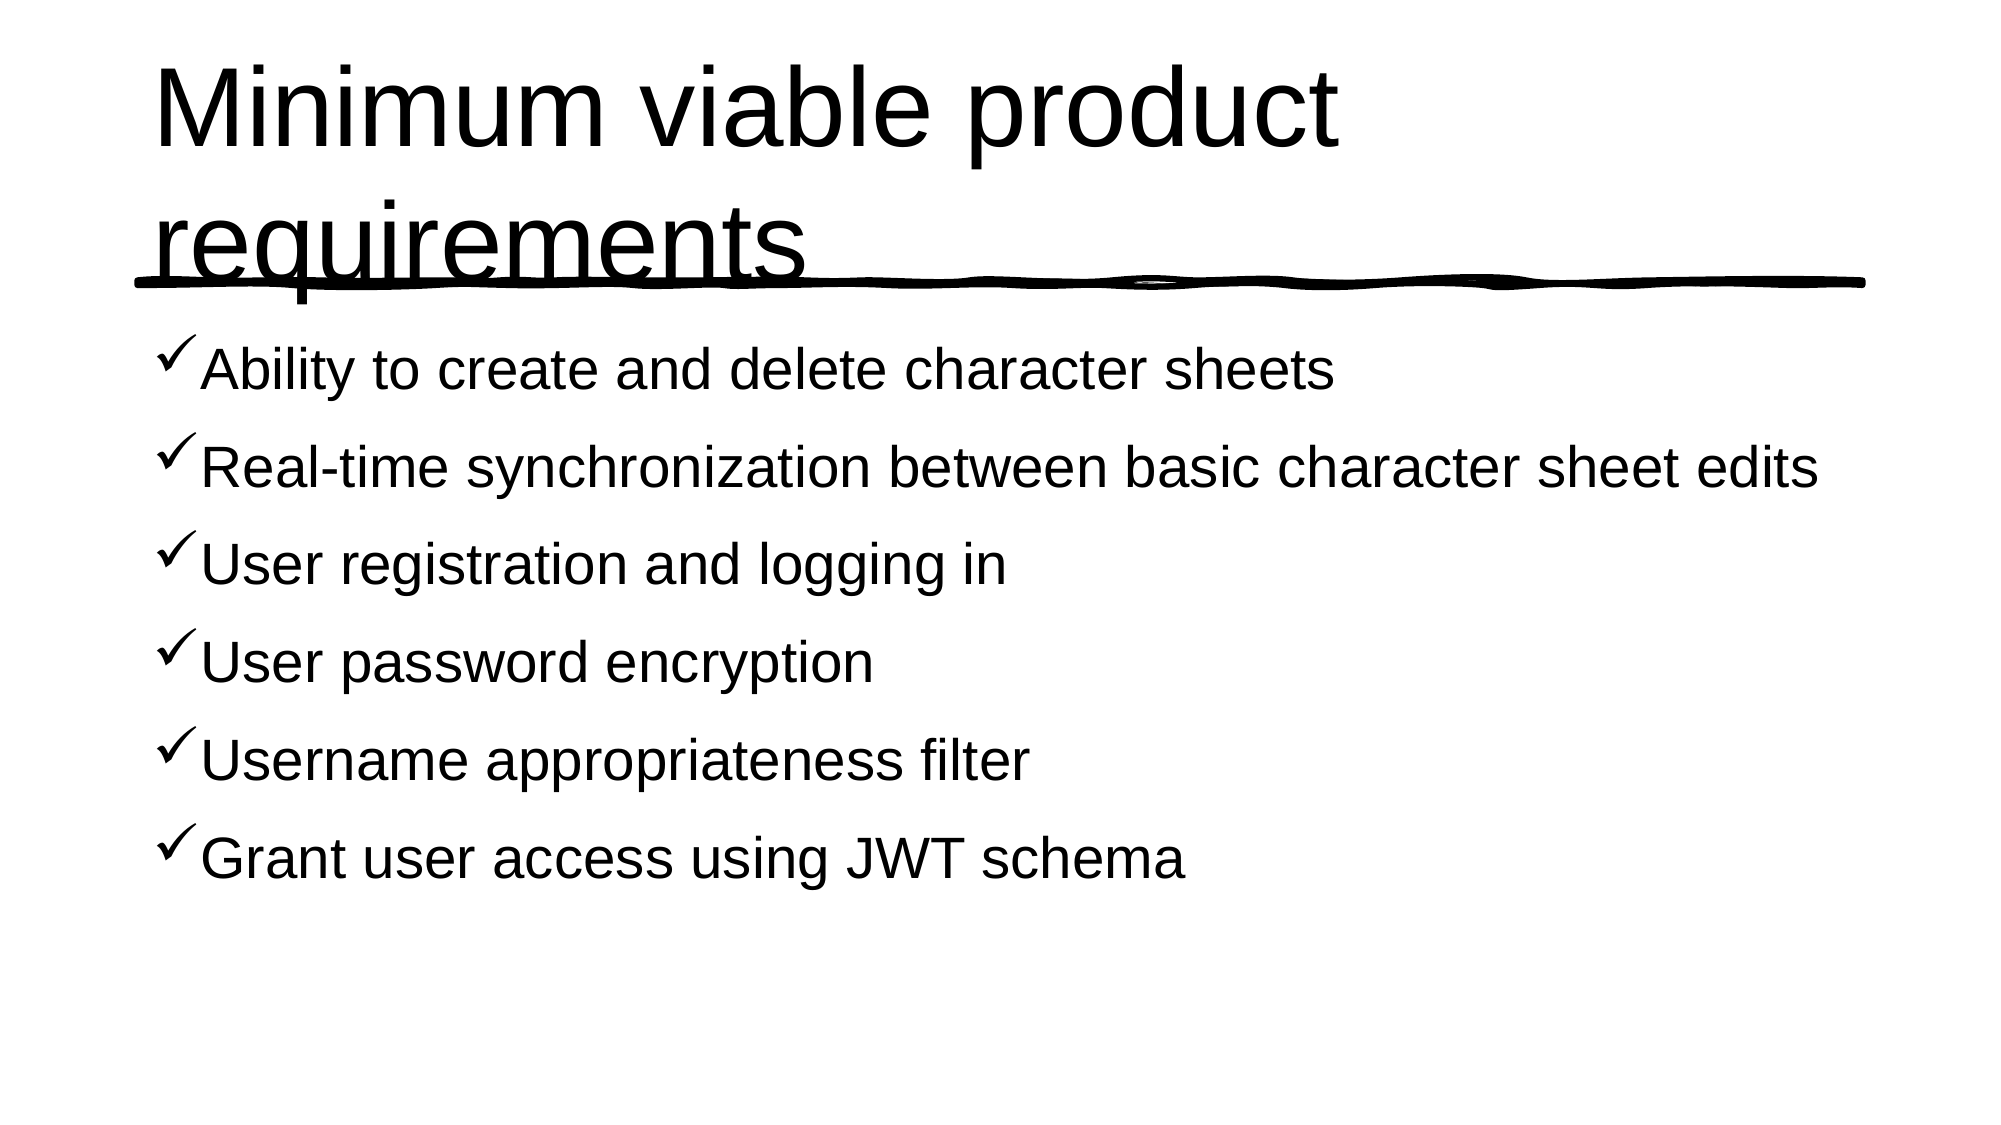

# Minimum viable product requirements
Ability to create and delete character sheets
Real-time synchronization between basic character sheet edits
User registration and logging in
User password encryption
Username appropriateness filter
Grant user access using JWT schema